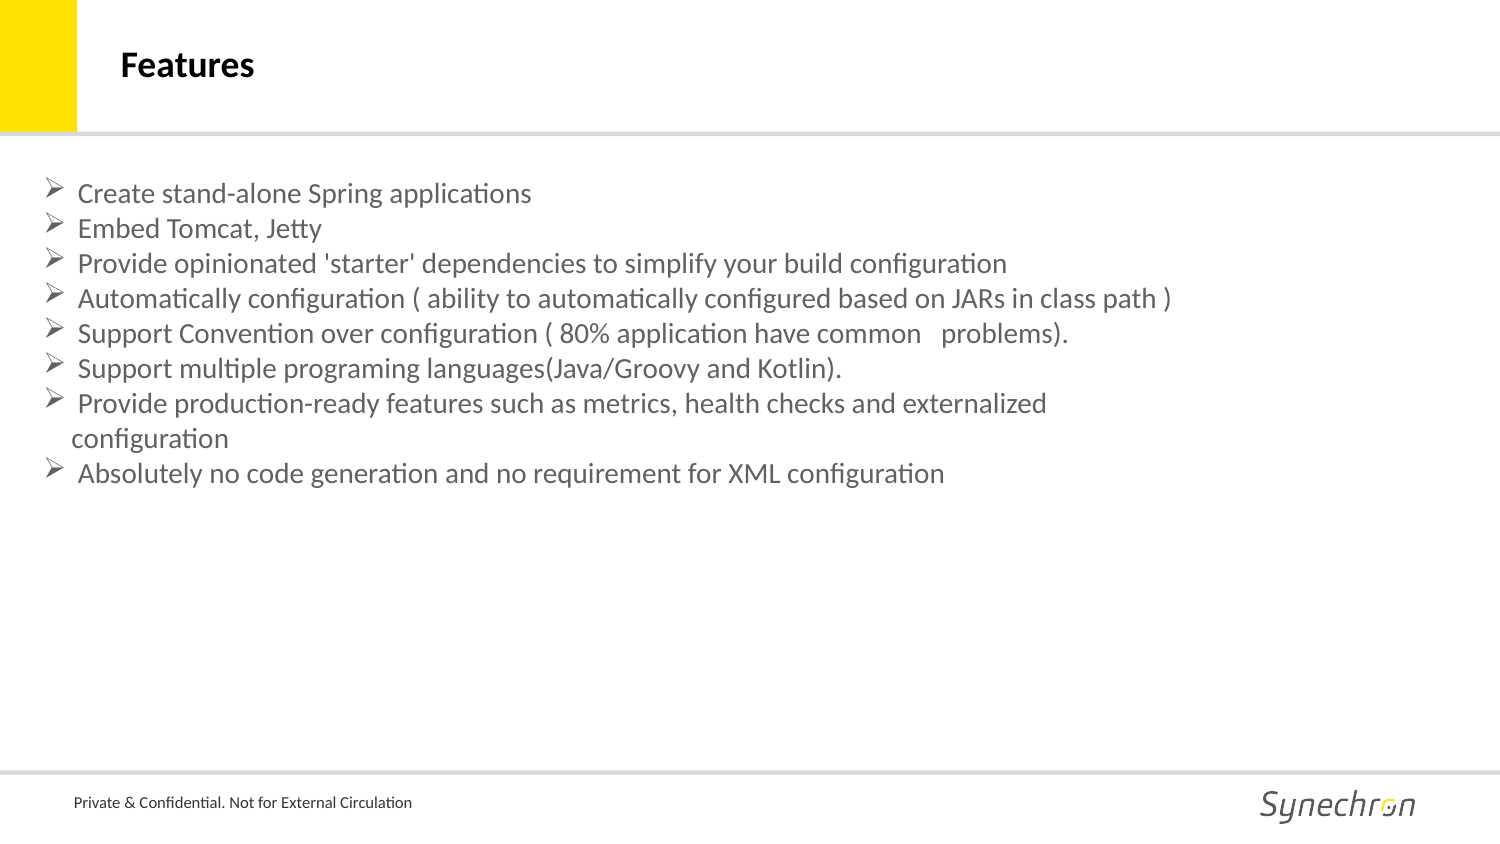

Features

 Create stand-alone Spring applications
 Embed Tomcat, Jetty
 Provide opinionated 'starter' dependencies to simplify your build configuration
 Automatically configuration ( ability to automatically configured based on JARs in class path )
 Support Convention over configuration ( 80% application have common   problems).
 Support multiple programing languages(Java/Groovy and Kotlin).
 Provide production-ready features such as metrics, health checks and externalized configuration
 Absolutely no code generation and no requirement for XML configuration